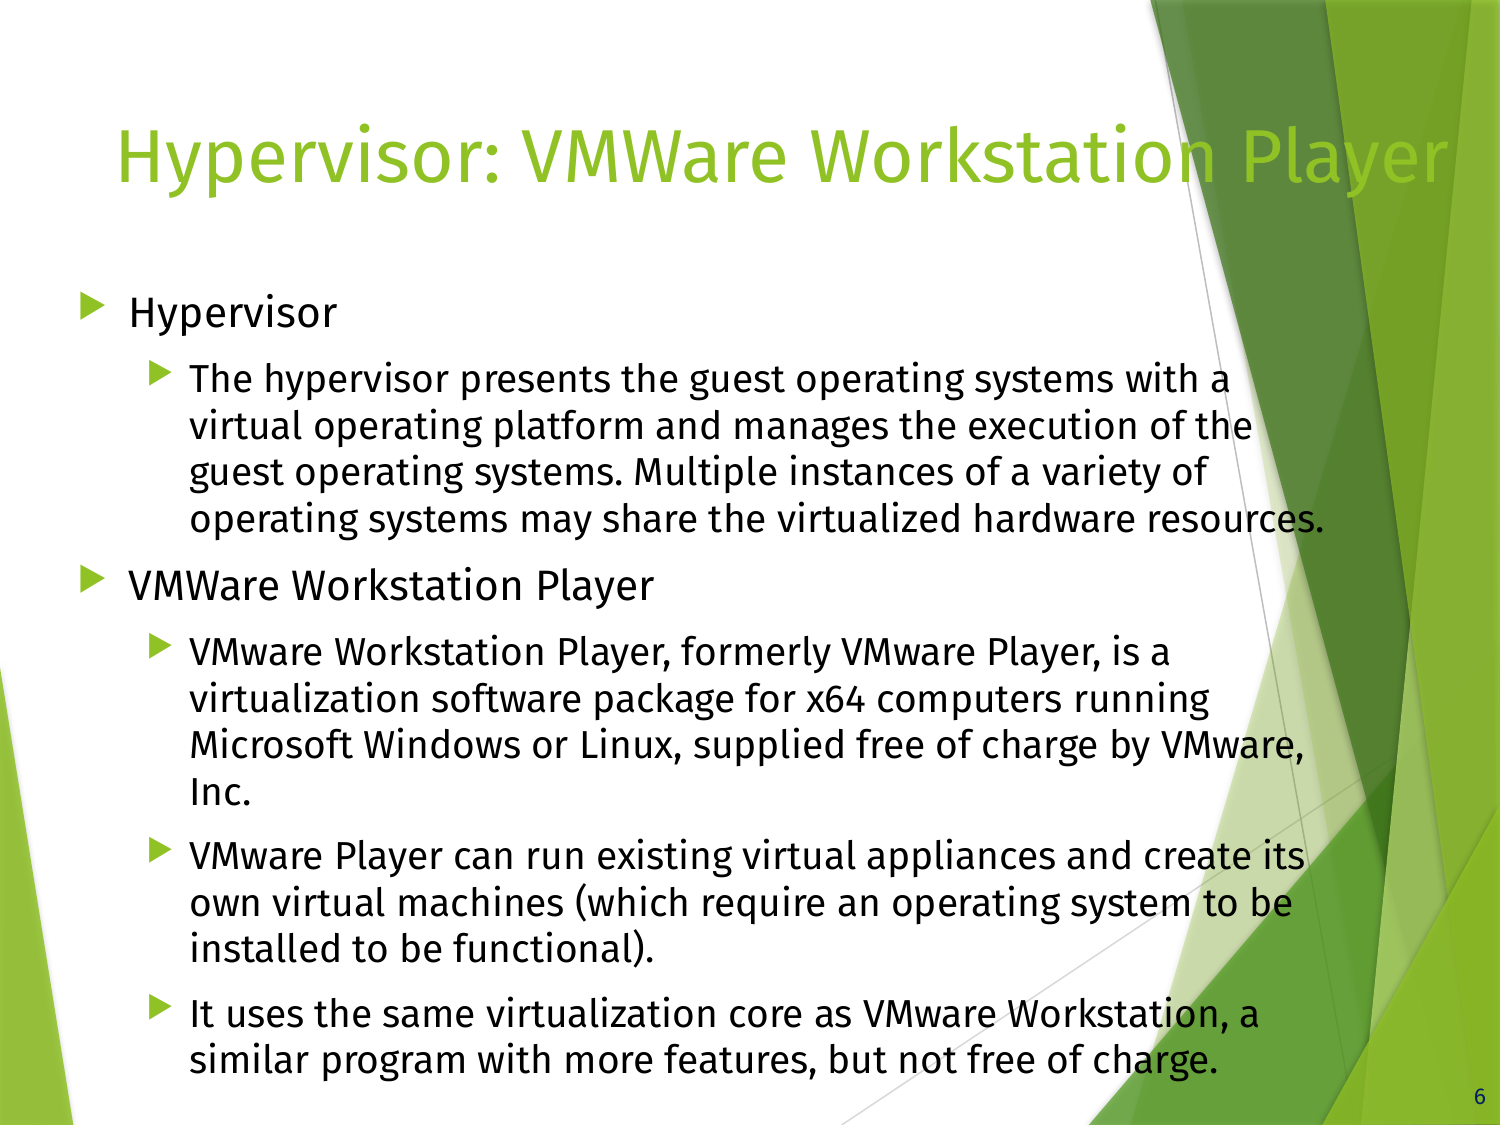

# Hypervisor: VMWare Workstation Player
Hypervisor
The hypervisor presents the guest operating systems with a virtual operating platform and manages the execution of the guest operating systems. Multiple instances of a variety of operating systems may share the virtualized hardware resources.
VMWare Workstation Player
VMware Workstation Player, formerly VMware Player, is a virtualization software package for x64 computers running Microsoft Windows or Linux, supplied free of charge by VMware, Inc.
VMware Player can run existing virtual appliances and create its own virtual machines (which require an operating system to be installed to be functional).
It uses the same virtualization core as VMware Workstation, a similar program with more features, but not free of charge.
6